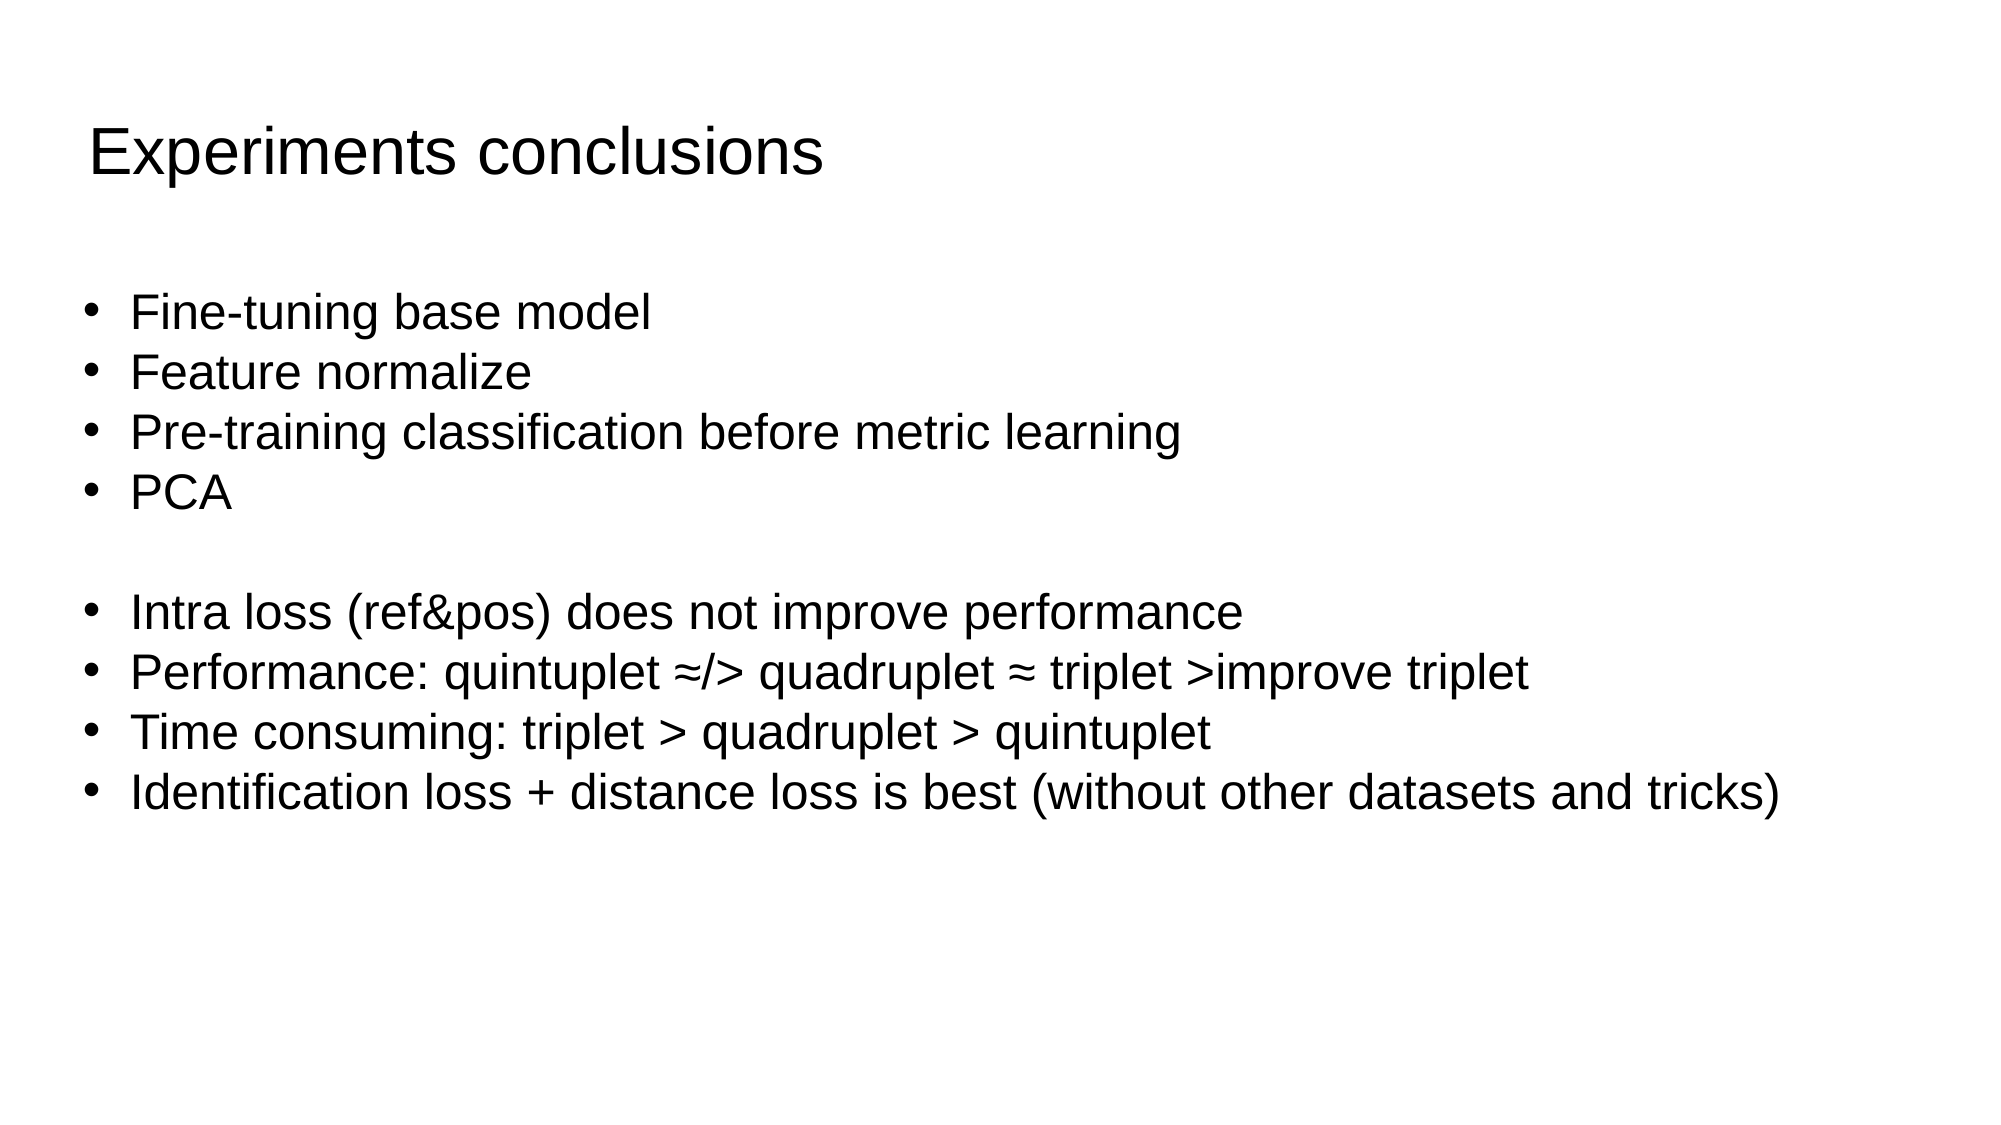

# Experiments conclusions
Fine-tuning base model
Feature normalize
Pre-training classification before metric learning
PCA

Intra loss (ref&pos) does not improve performance
Performance: quintuplet ≈/> quadruplet ≈ triplet >improve triplet
Time consuming: triplet > quadruplet > quintuplet
Identification loss + distance loss is best (without other datasets and tricks)